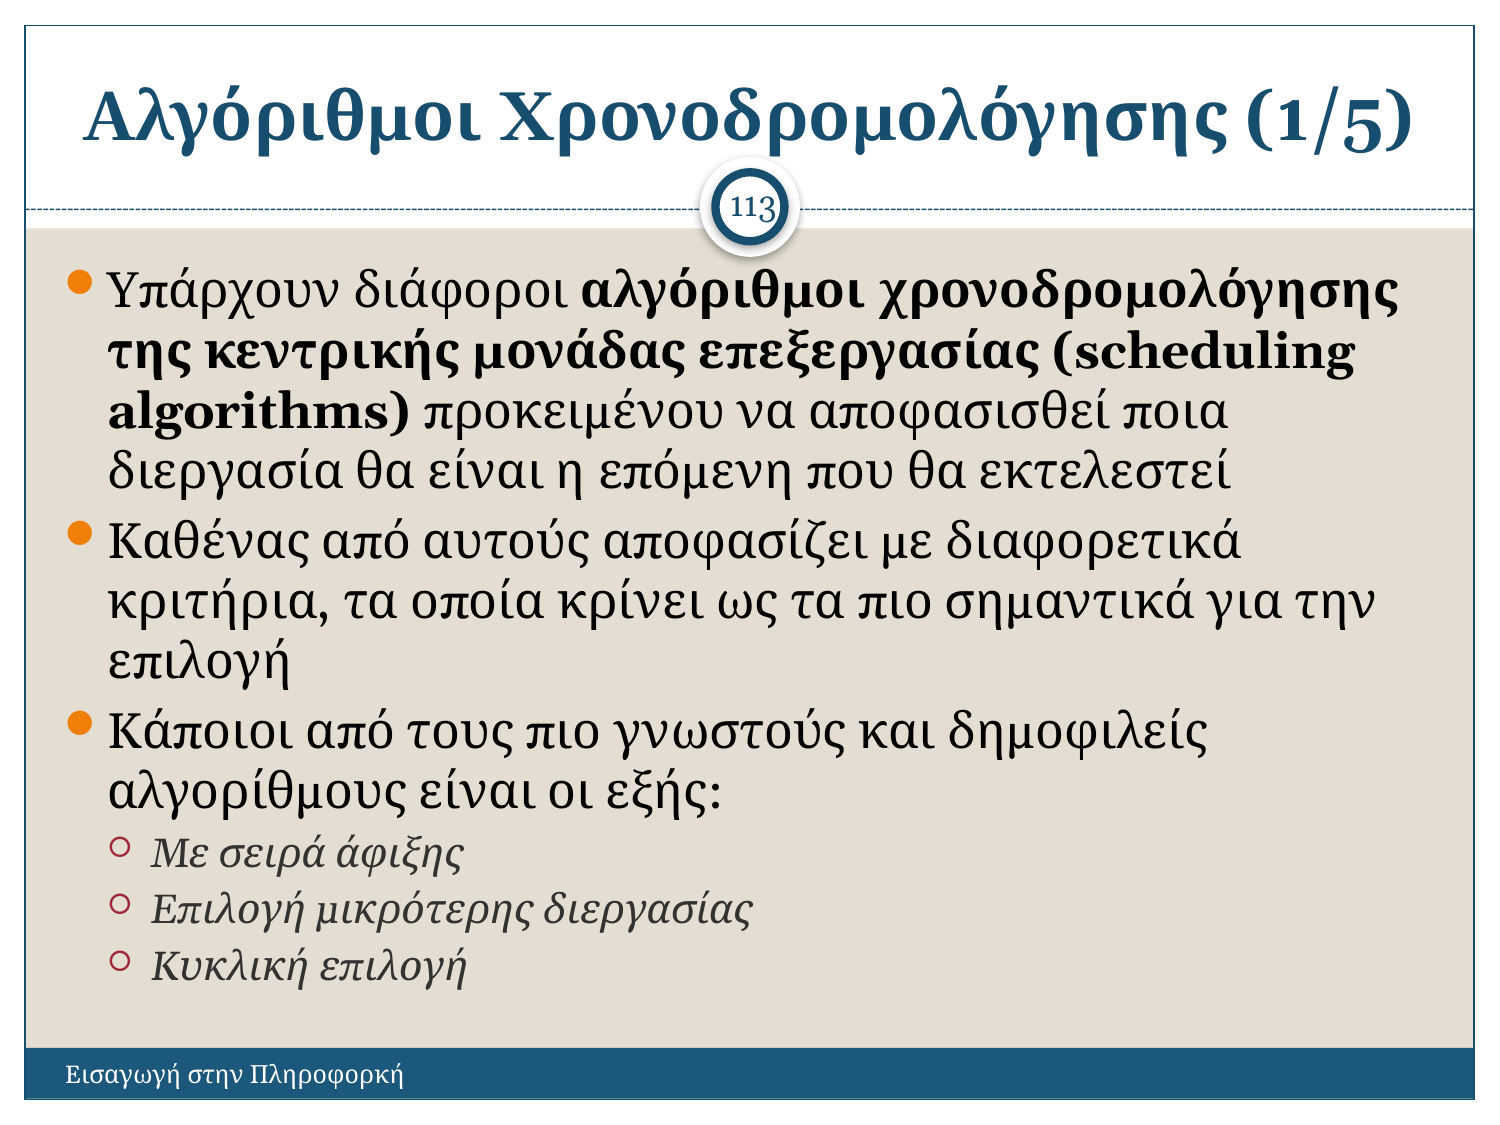

# Αλγόριθμοι Χρονοδρομολόγησης (1/5)
113
Υπάρχουν διάφοροι αλγόριθμοι χρονοδρομολόγησης της κεντρικής μονάδας επεξεργασίας (scheduling algorithms) προκειμένου να αποφασισθεί ποια διεργασία θα είναι η επόμενη που θα εκτελεστεί
Καθένας από αυτούς αποφασίζει με διαφορετικά κριτήρια, τα οποία κρίνει ως τα πιο σημαντικά για την επιλογή
Κάποιοι από τους πιο γνωστούς και δημοφιλείς αλγορίθμους είναι οι εξής:
Με σειρά άφιξης
Επιλογή μικρότερης διεργασίας
Κυκλική επιλογή

Εισαγωγή στην Πληροφορκή